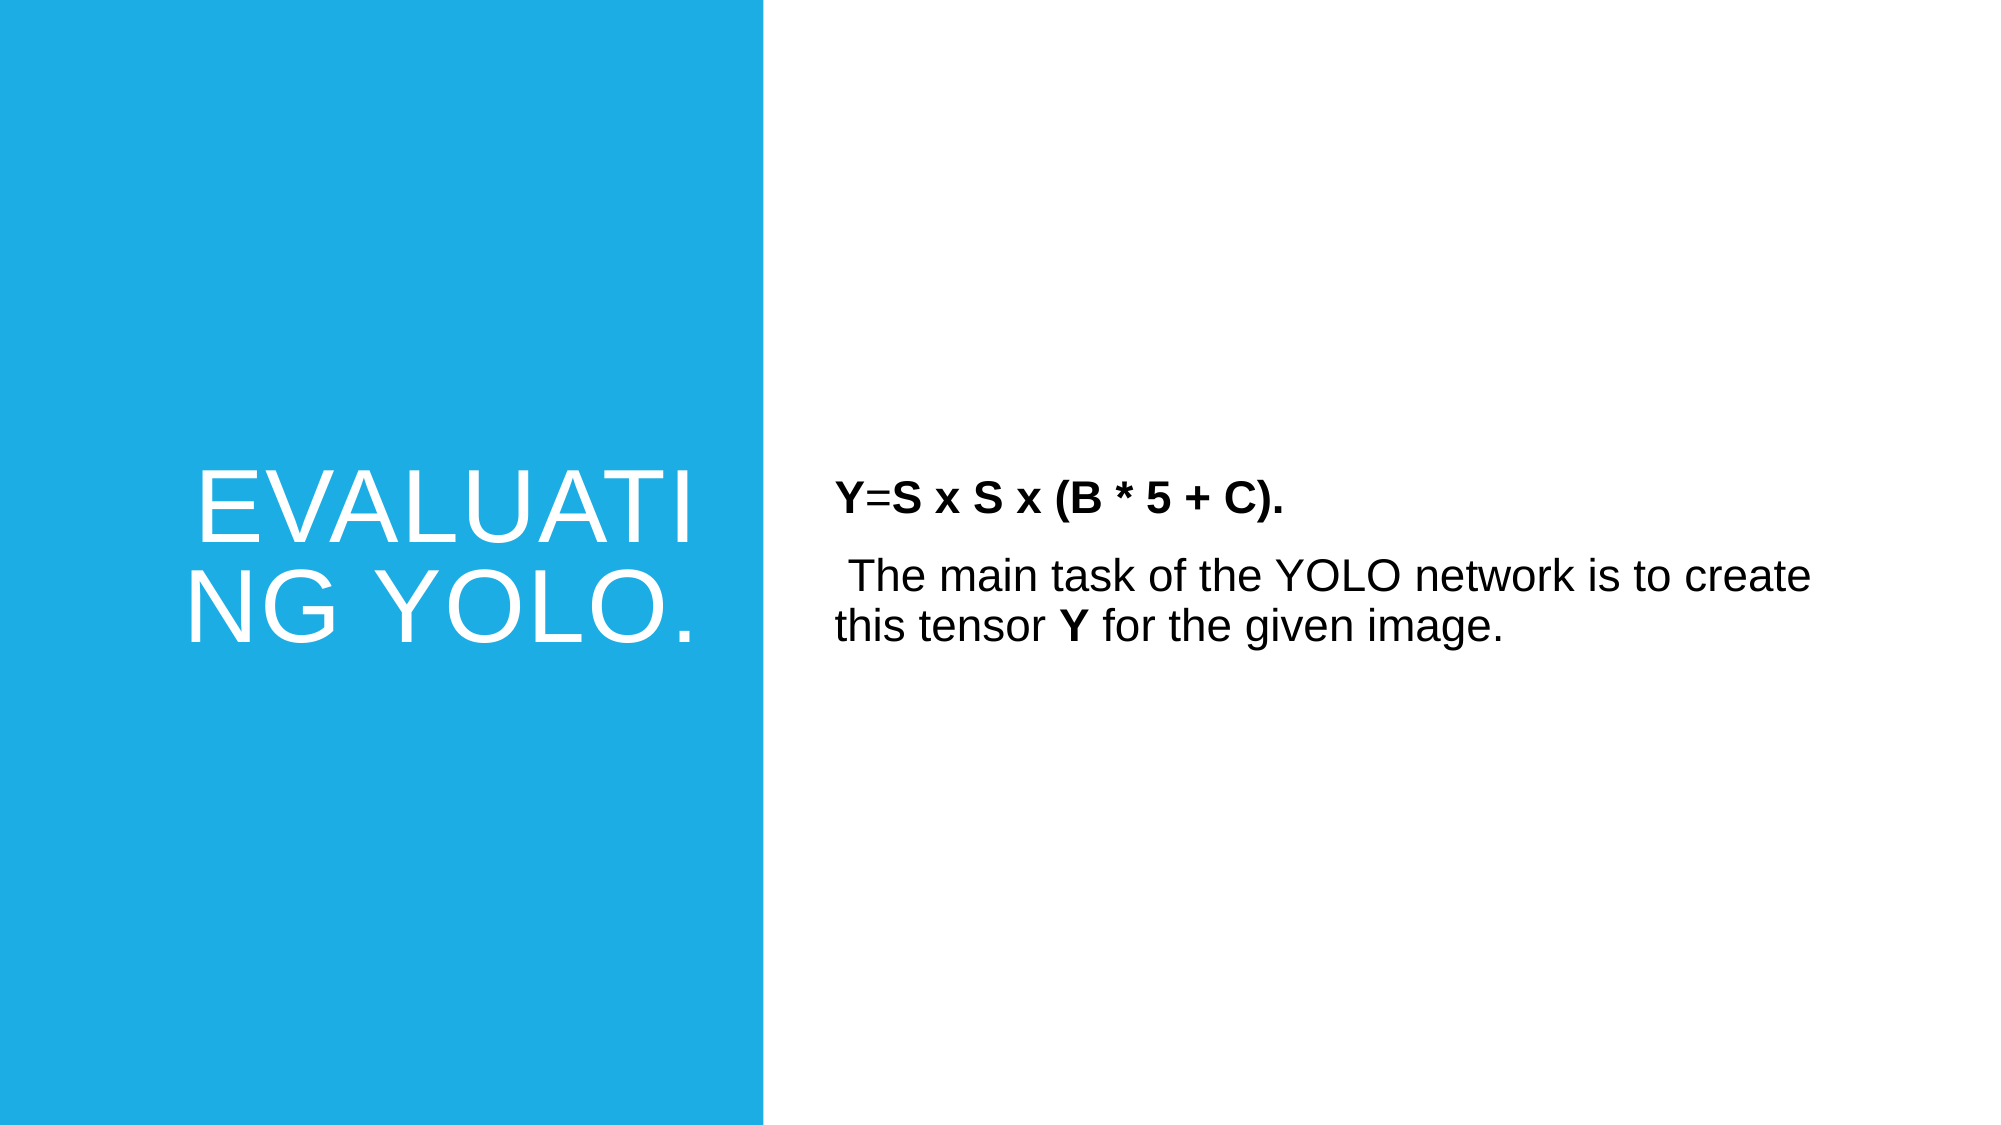

# evaluating YOLO.
Y=S x S x (B * 5 + C).
 The main task of the YOLO network is to create this tensor Y for the given image.